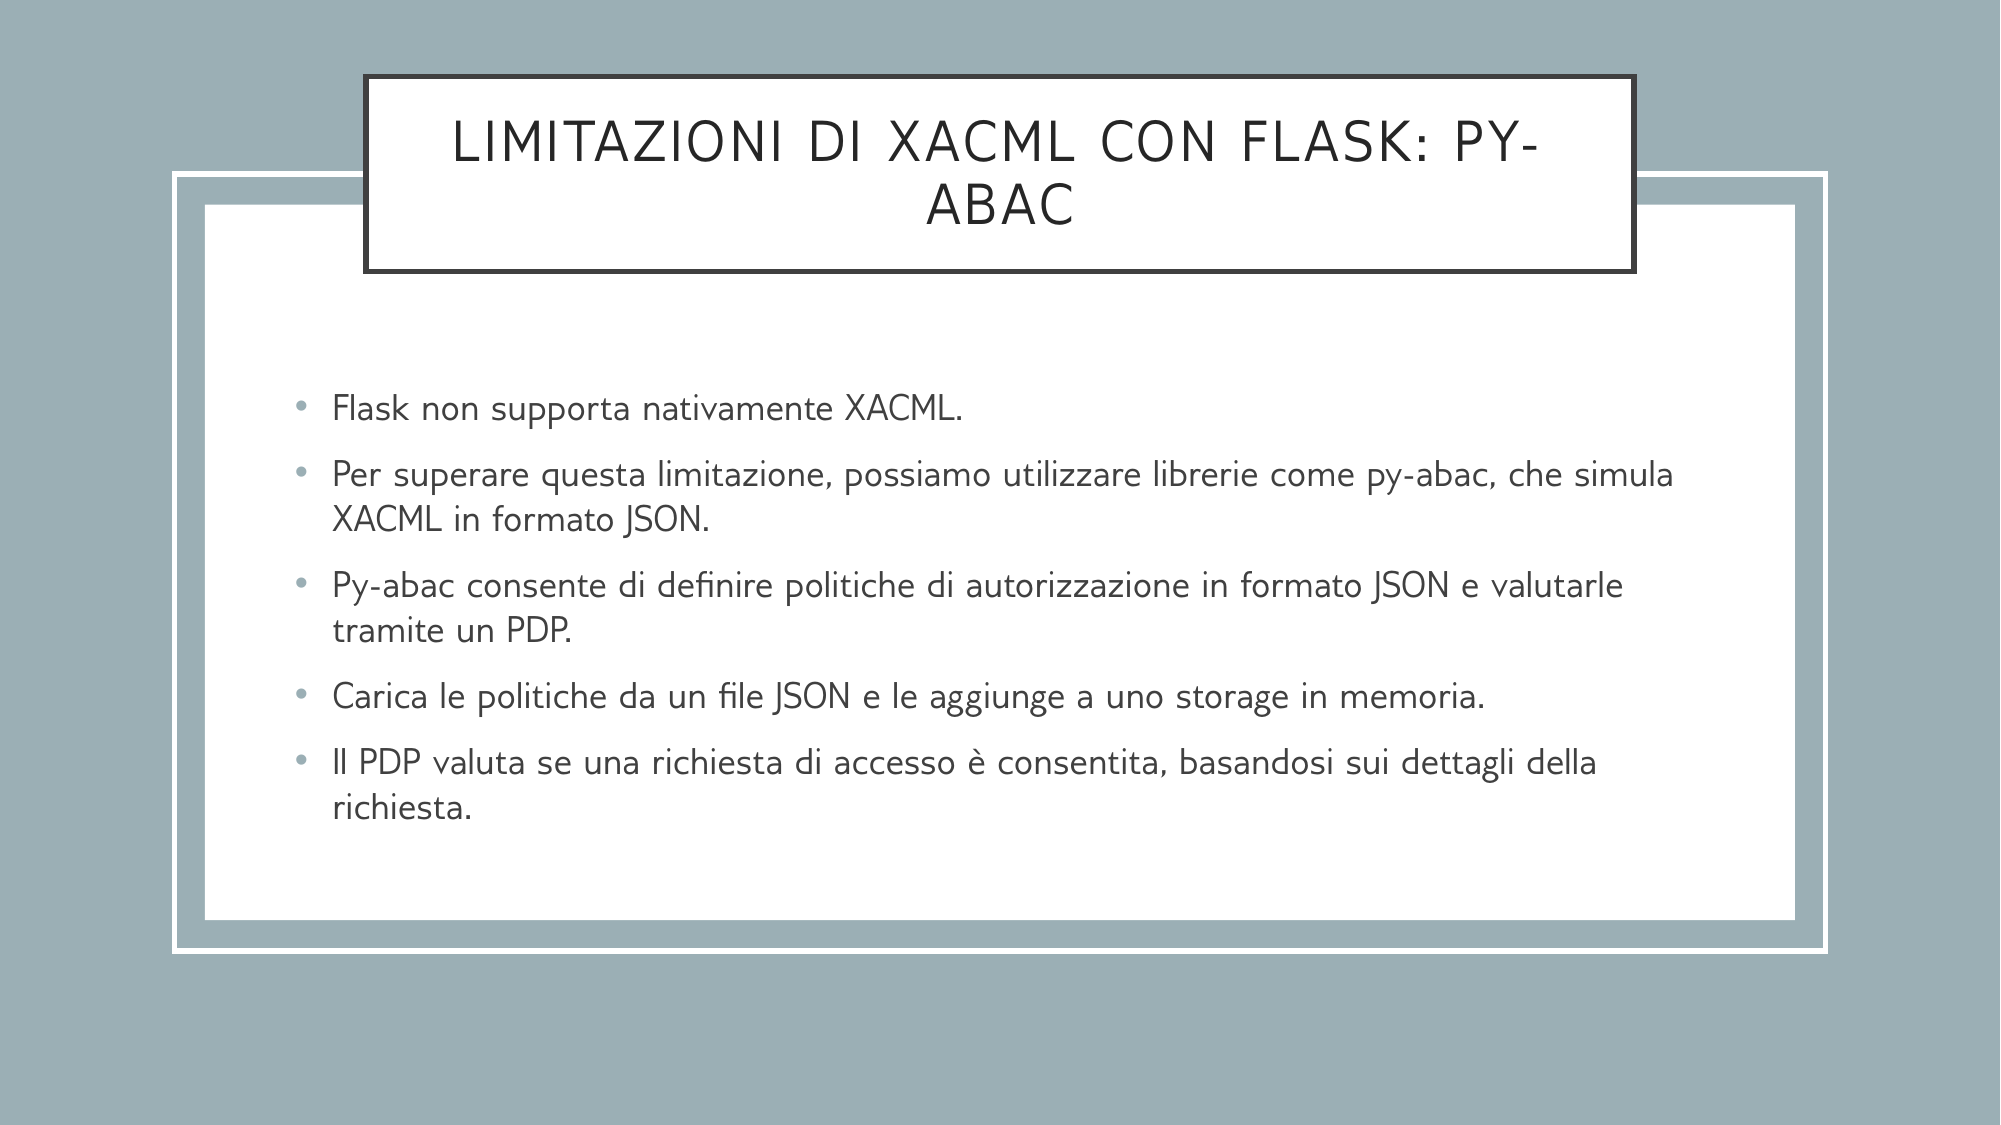

# Limitazioni di XACML con Flask: Py-abac

Flask non supporta nativamente XACML.
Per superare questa limitazione, possiamo utilizzare librerie come py-abac, che simula XACML in formato JSON.
Py-abac consente di definire politiche di autorizzazione in formato JSON e valutarle tramite un PDP.
Carica le politiche da un file JSON e le aggiunge a uno storage in memoria.
Il PDP valuta se una richiesta di accesso è consentita, basandosi sui dettagli della richiesta.